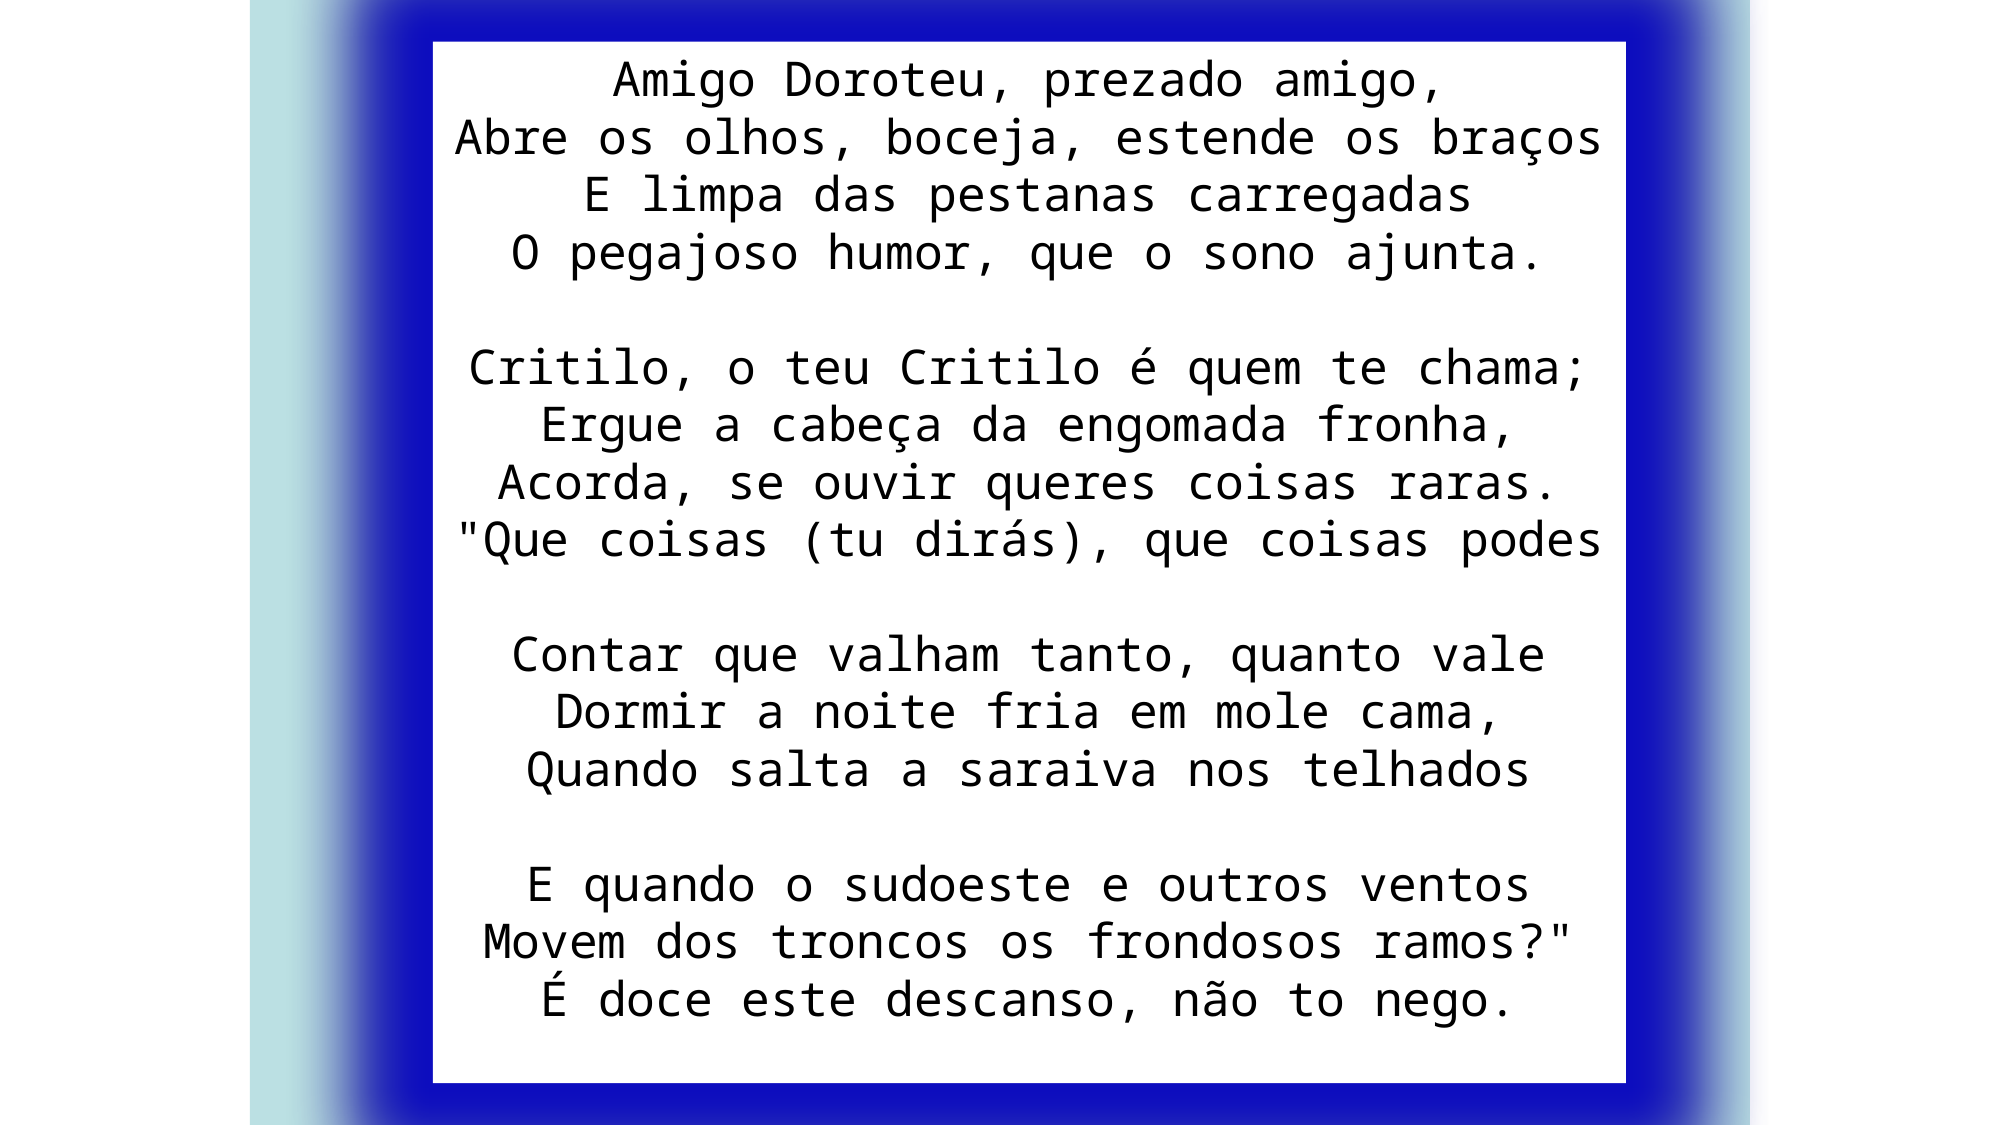

Amigo Doroteu, prezado amigo,
Abre os olhos, boceja, estende os braços
E limpa das pestanas carregadas
O pegajoso humor, que o sono ajunta.
Critilo, o teu Critilo é quem te chama;
Ergue a cabeça da engomada fronha,
Acorda, se ouvir queres coisas raras.
"Que coisas (tu dirás), que coisas podes
Contar que valham tanto, quanto vale
Dormir a noite fria em mole cama,
Quando salta a saraiva nos telhados
E quando o sudoeste e outros ventos
Movem dos troncos os frondosos ramos?"
É doce este descanso, não to nego.